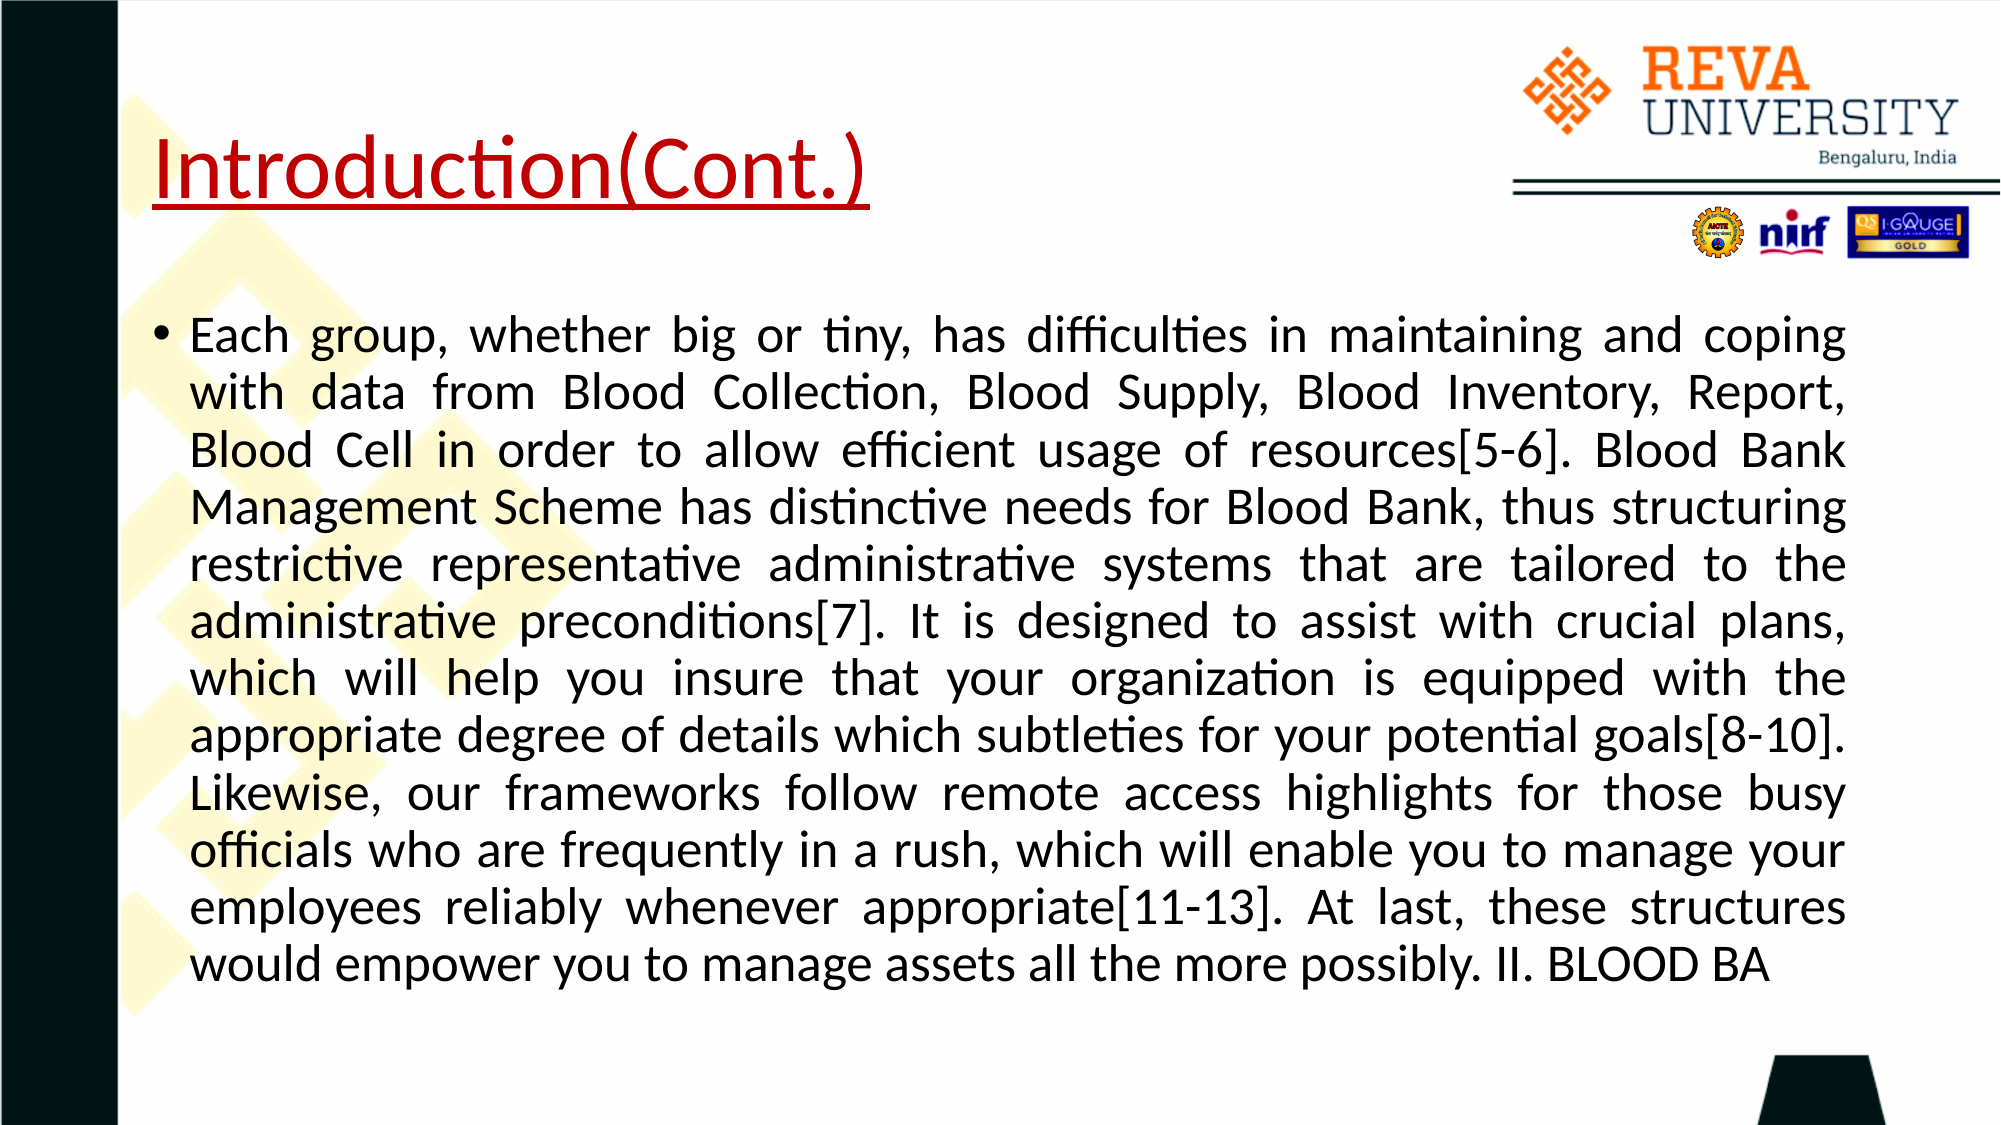

# Introduction(Cont.)
Each group, whether big or tiny, has difficulties in maintaining and coping with data from Blood Collection, Blood Supply, Blood Inventory, Report, Blood Cell in order to allow efficient usage of resources[5-6]. Blood Bank Management Scheme has distinctive needs for Blood Bank, thus structuring restrictive representative administrative systems that are tailored to the administrative preconditions[7]. It is designed to assist with crucial plans, which will help you insure that your organization is equipped with the appropriate degree of details which subtleties for your potential goals[8-10]. Likewise, our frameworks follow remote access highlights for those busy officials who are frequently in a rush, which will enable you to manage your employees reliably whenever appropriate[11-13]. At last, these structures would empower you to manage assets all the more possibly. II. BLOOD BA